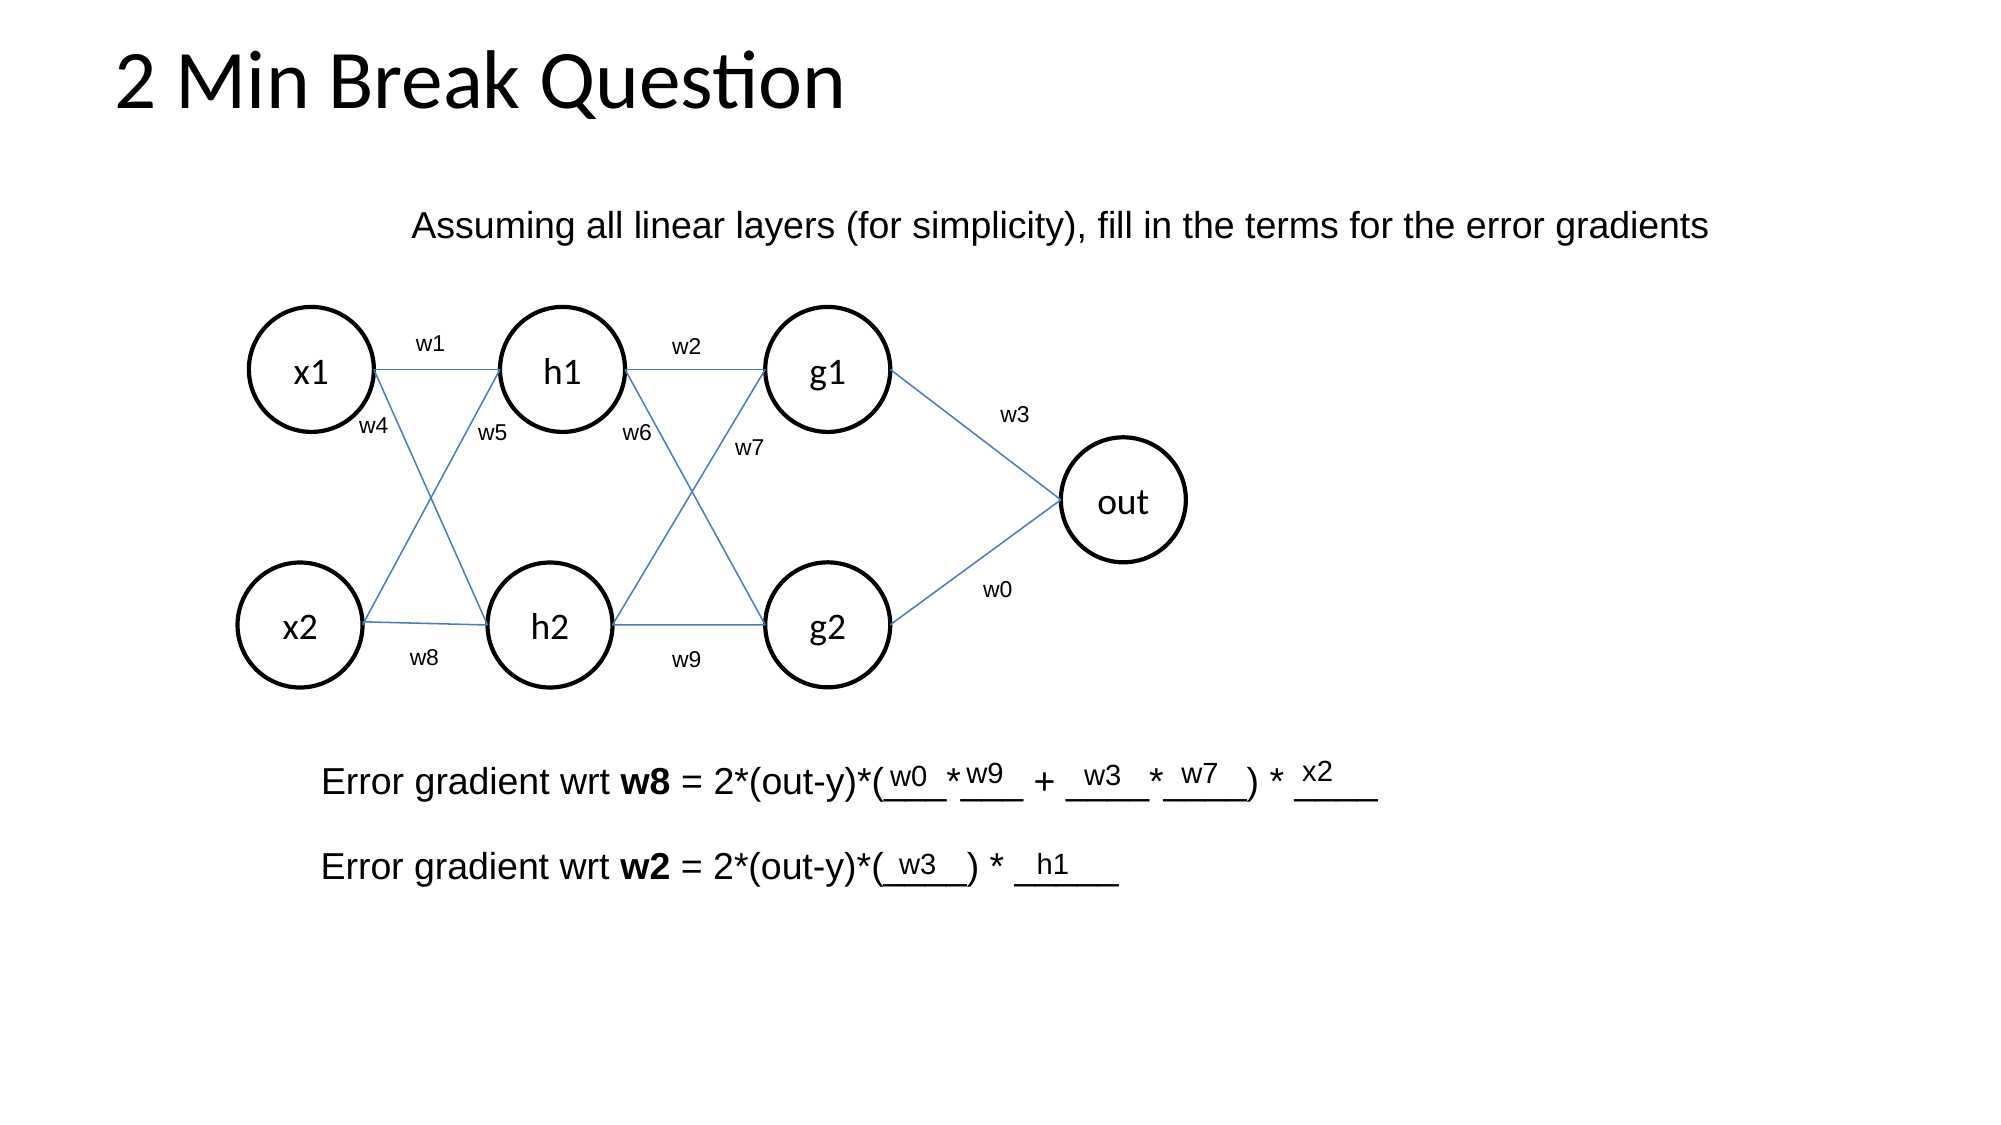

# 2 Min Break Question
Assuming all linear layers (for simplicity), fill in the terms for the error gradients
x1
h1
g1
w1
w2
w3
w4
w5
w6
w7
out
g2
x2
h2
w0
w8
w9
x2
w7
w9
w3
w0
Error gradient wrt w8 = 2*(out-y)*(___*___ + ____*____) * ____
Error gradient wrt w2 = 2*(out-y)*(____) * _____
h1
w3